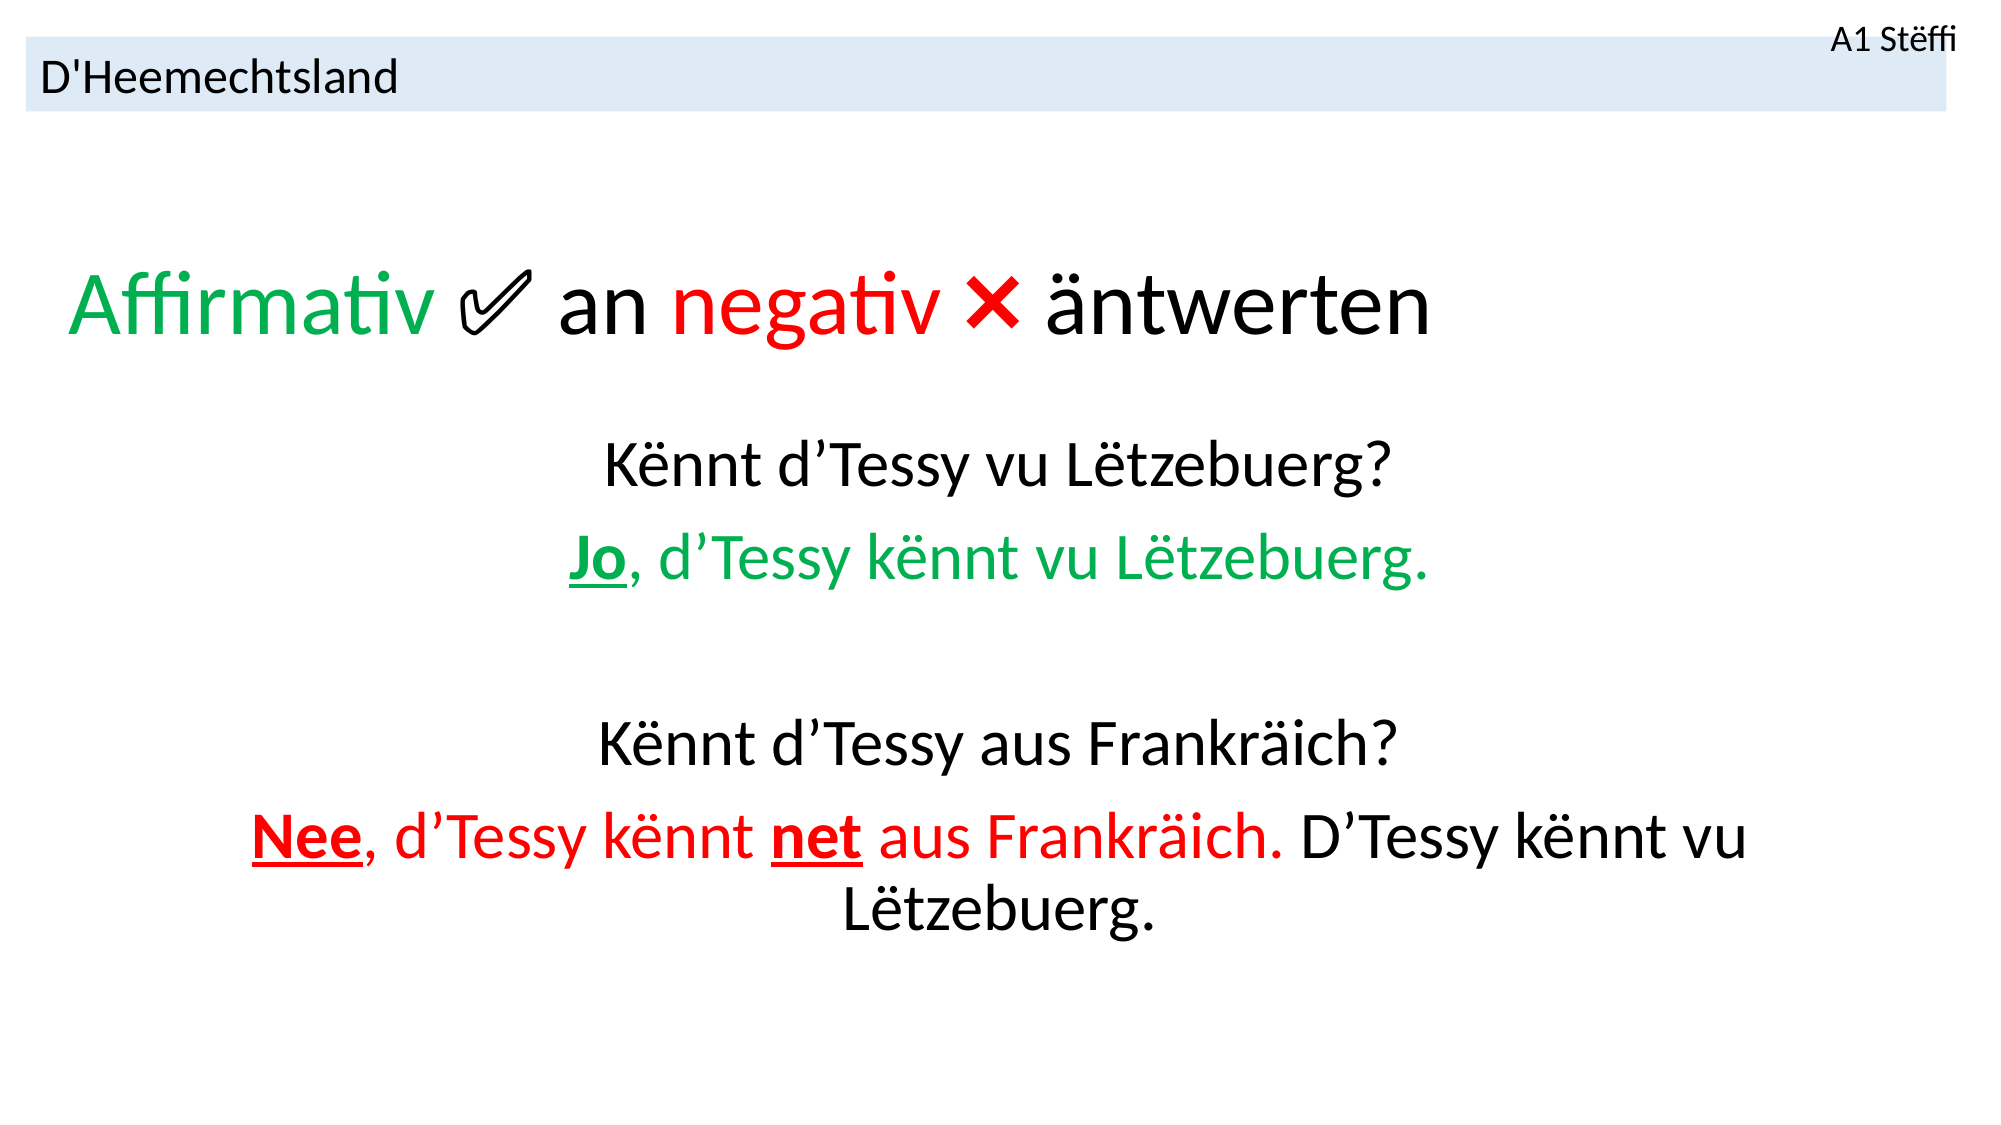

A1 Stëffi
D'Heemechtsland
# Affirmativ ✅ an negativ ❌ äntwerten
Kënnt d’Tessy vu Lëtzebuerg?
Jo, d’Tessy kënnt vu Lëtzebuerg.

Kënnt d’Tessy aus Frankräich?
Nee, d’Tessy kënnt net aus Frankräich. D’Tessy kënnt vu Lëtzebuerg.